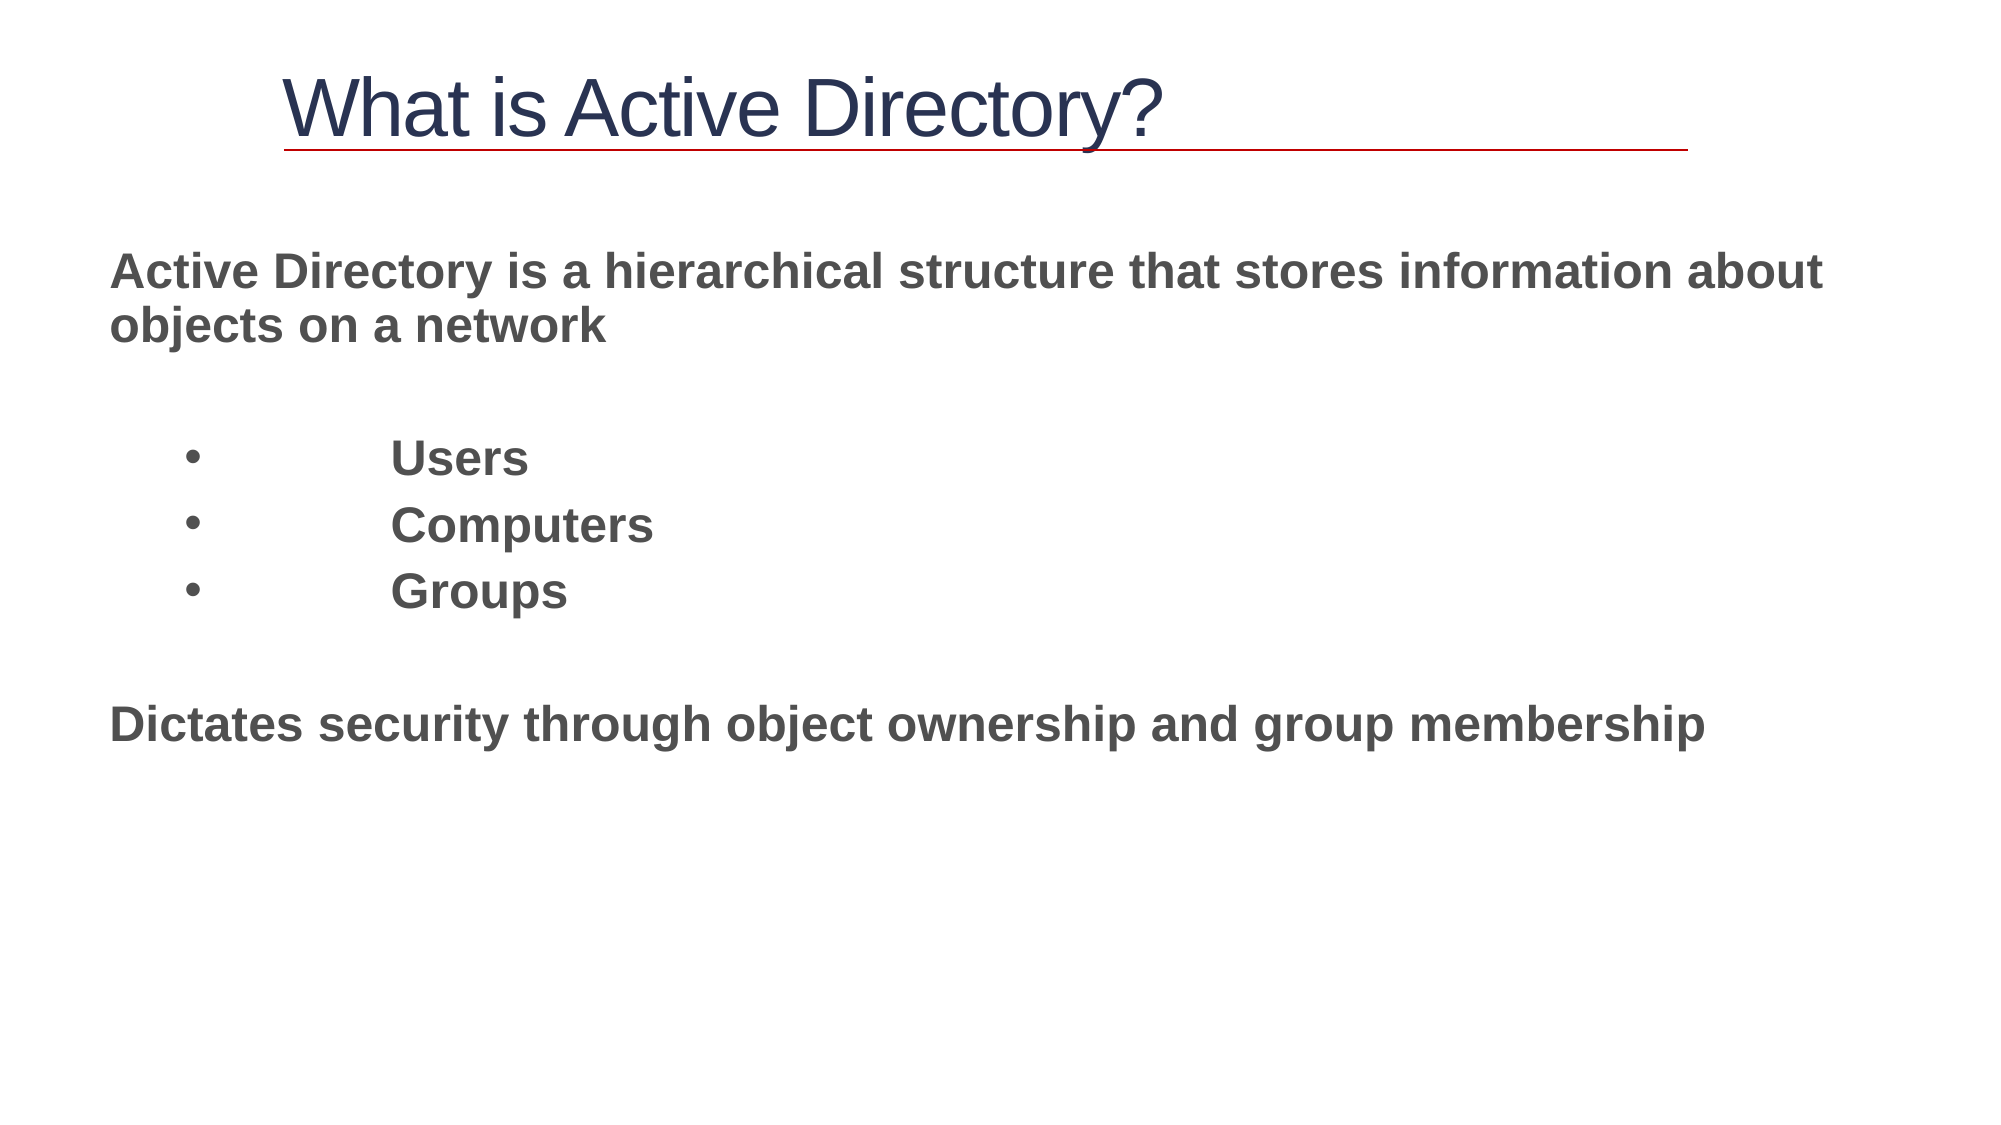

# What is Active Directory?
Active Directory is a hierarchical structure that stores information about objects on a network

	Users
	Computers
	Groups

Dictates security through object ownership and group membership